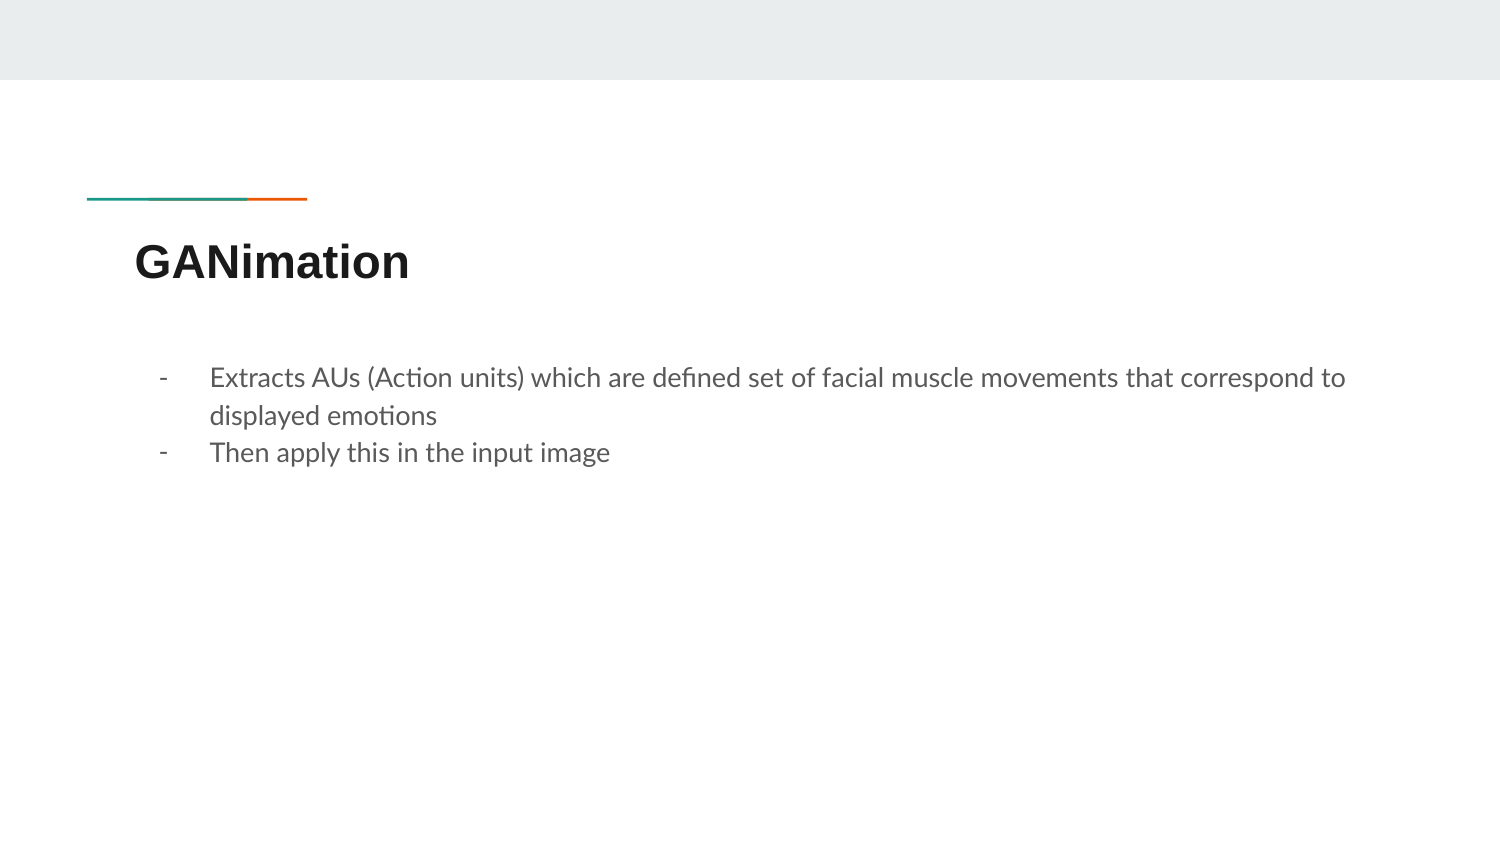

# GANimation
Extracts AUs (Action units) which are defined set of facial muscle movements that correspond to displayed emotions
Then apply this in the input image